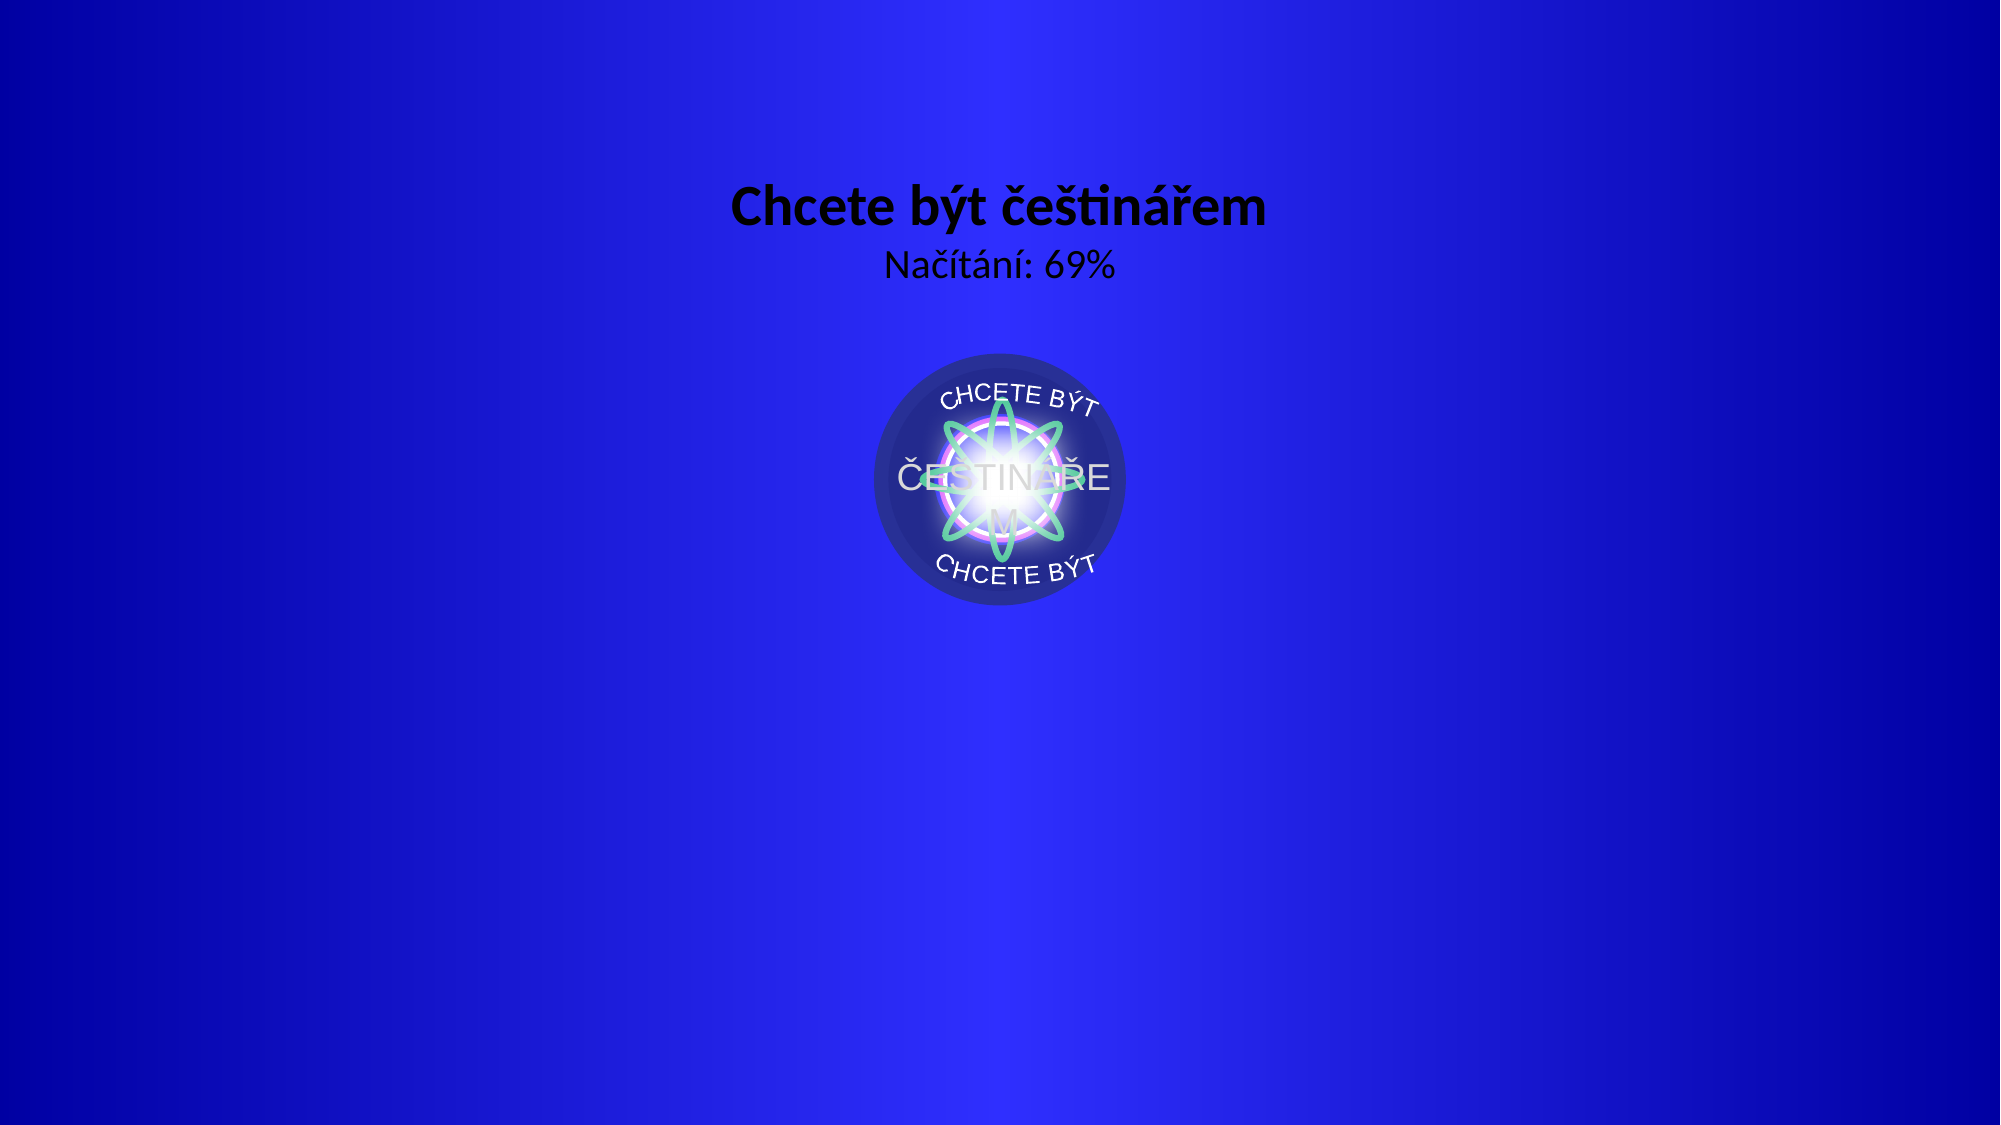

Chcete být češtinářem
Načítání: 69%

CHCETE BÝT

ČEŠTINÁŘEM

CHCETE BÝT